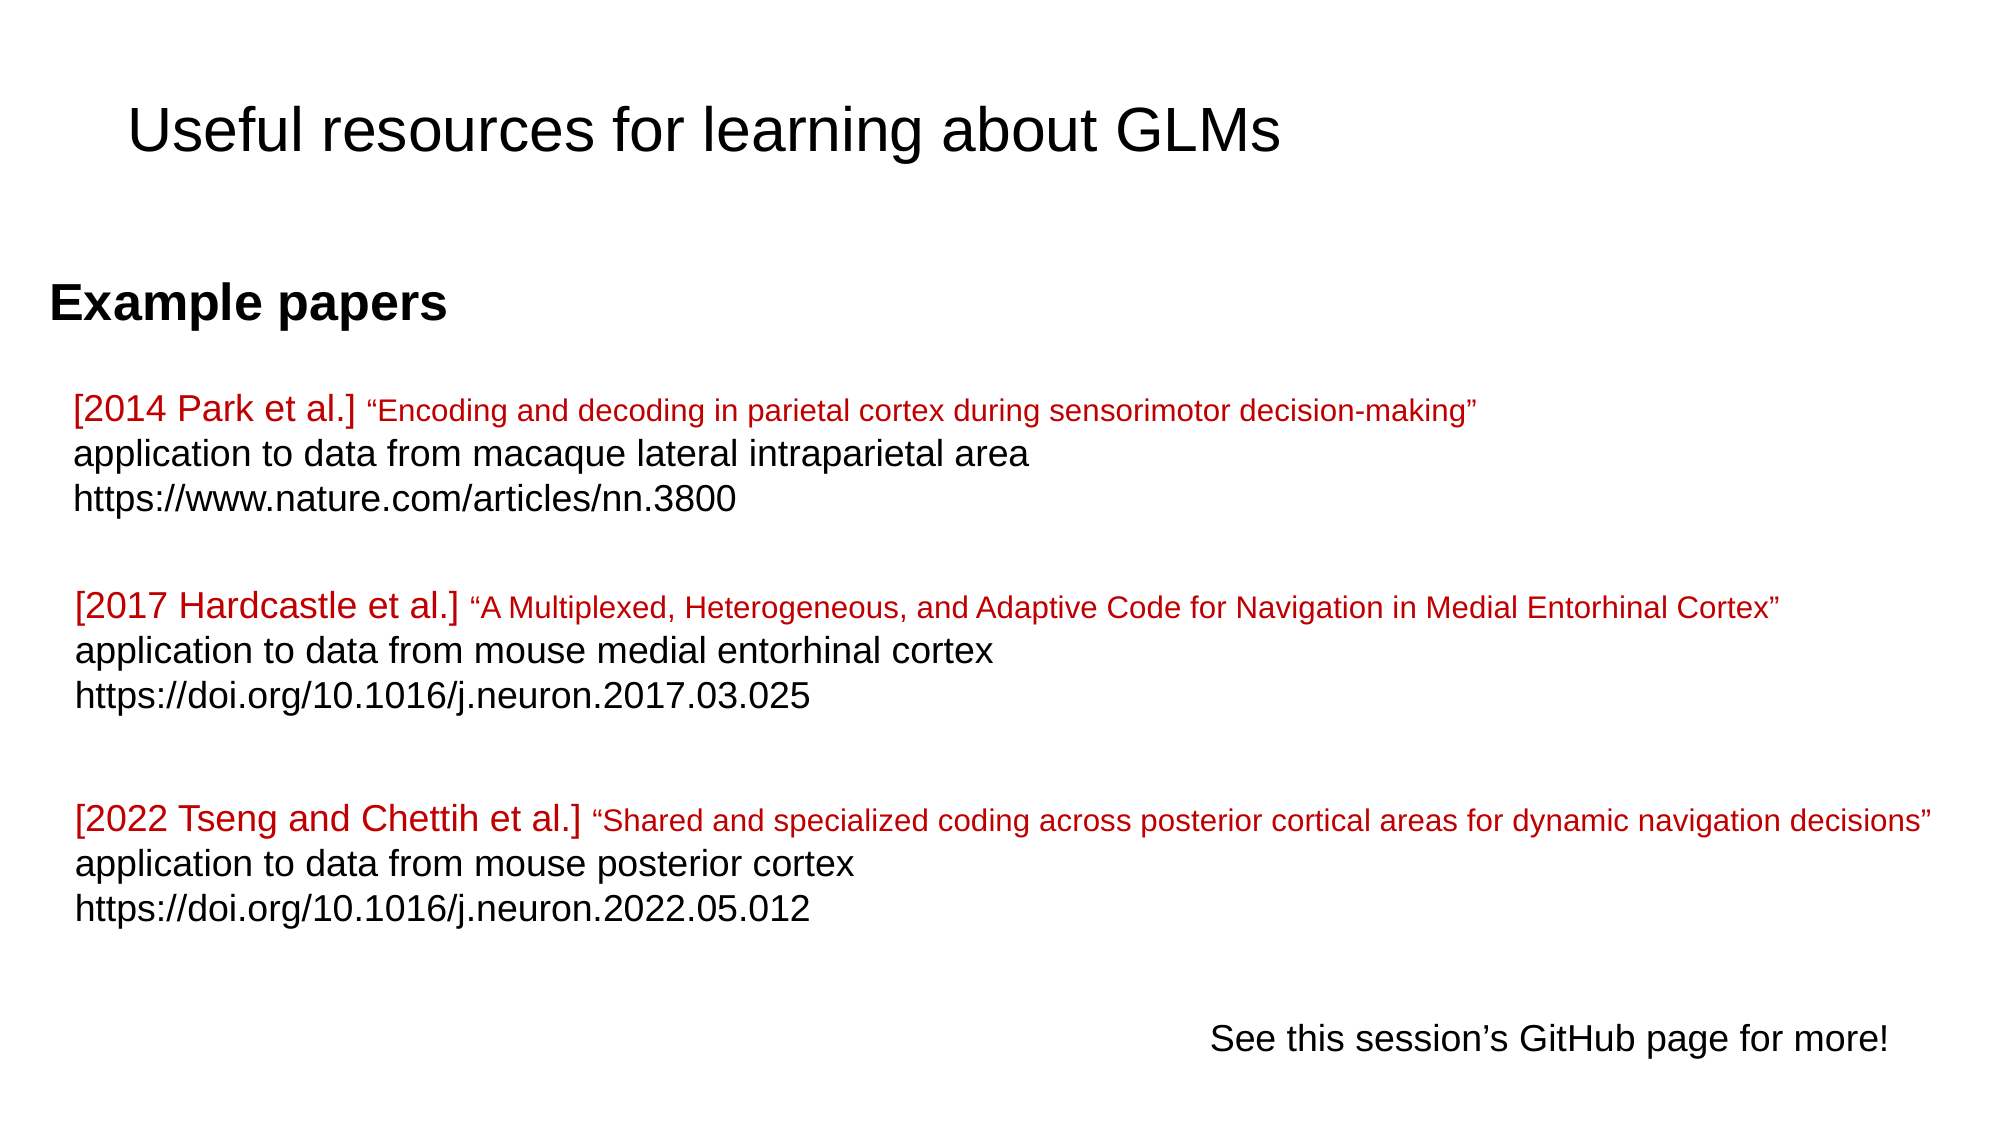

Useful resources for learning about GLMs
Example papers
[2014 Park et al.] “Encoding and decoding in parietal cortex during sensorimotor decision-making”
application to data from macaque lateral intraparietal area
https://www.nature.com/articles/nn.3800
[2017 Hardcastle et al.] “A Multiplexed, Heterogeneous, and Adaptive Code for Navigation in Medial Entorhinal Cortex”
application to data from mouse medial entorhinal cortex
https://doi.org/10.1016/j.neuron.2017.03.025
[2022 Tseng and Chettih et al.] “Shared and specialized coding across posterior cortical areas for dynamic navigation decisions”
application to data from mouse posterior cortex
https://doi.org/10.1016/j.neuron.2022.05.012
See this session’s GitHub page for more!